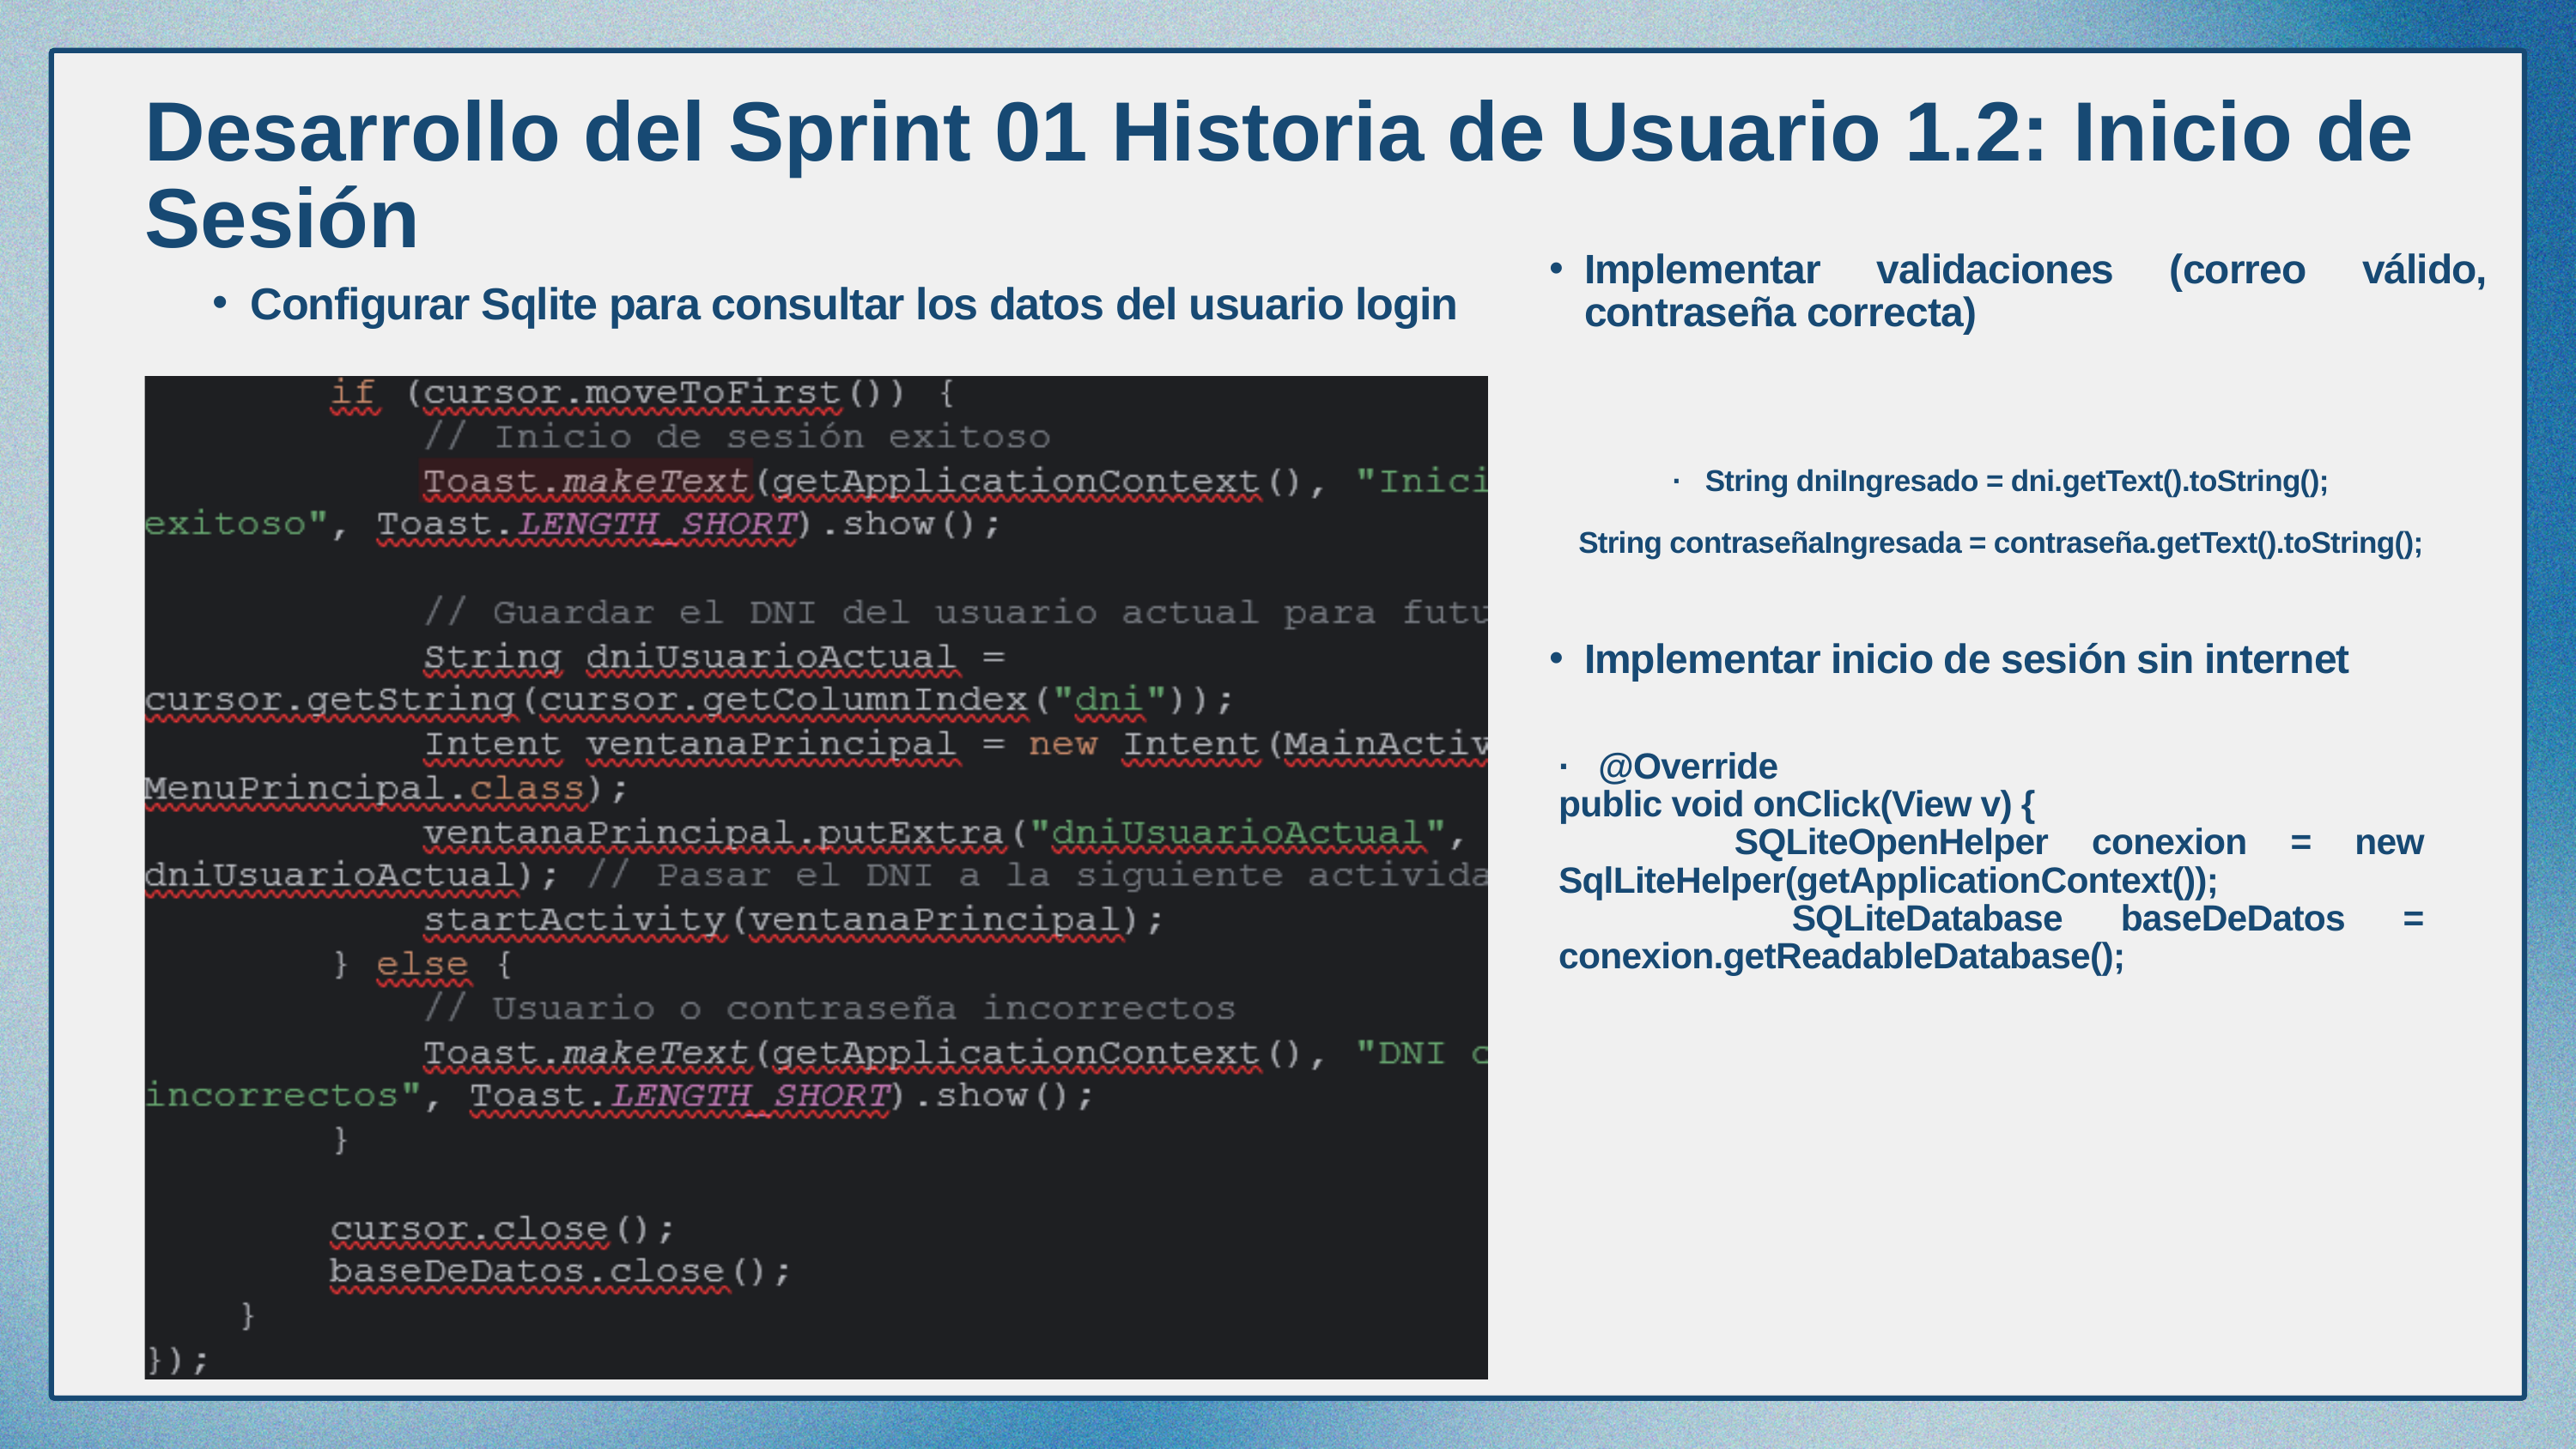

Desarrollo del Sprint 01 Historia de Usuario 1.2: Inicio de Sesión

Implementar validaciones (correo válido, contraseña correcta)

Configurar Sqlite para consultar los datos del usuario login

·   String dniIngresado = dni.getText().toString();

String contraseñaIngresada = contraseña.getText().toString();
Implementar inicio de sesión sin internet

·   @Override
public void onClick(View v) {
    SQLiteOpenHelper conexion = new SqlLiteHelper(getApplicationContext());
    SQLiteDatabase baseDeDatos = conexion.getReadableDatabase();